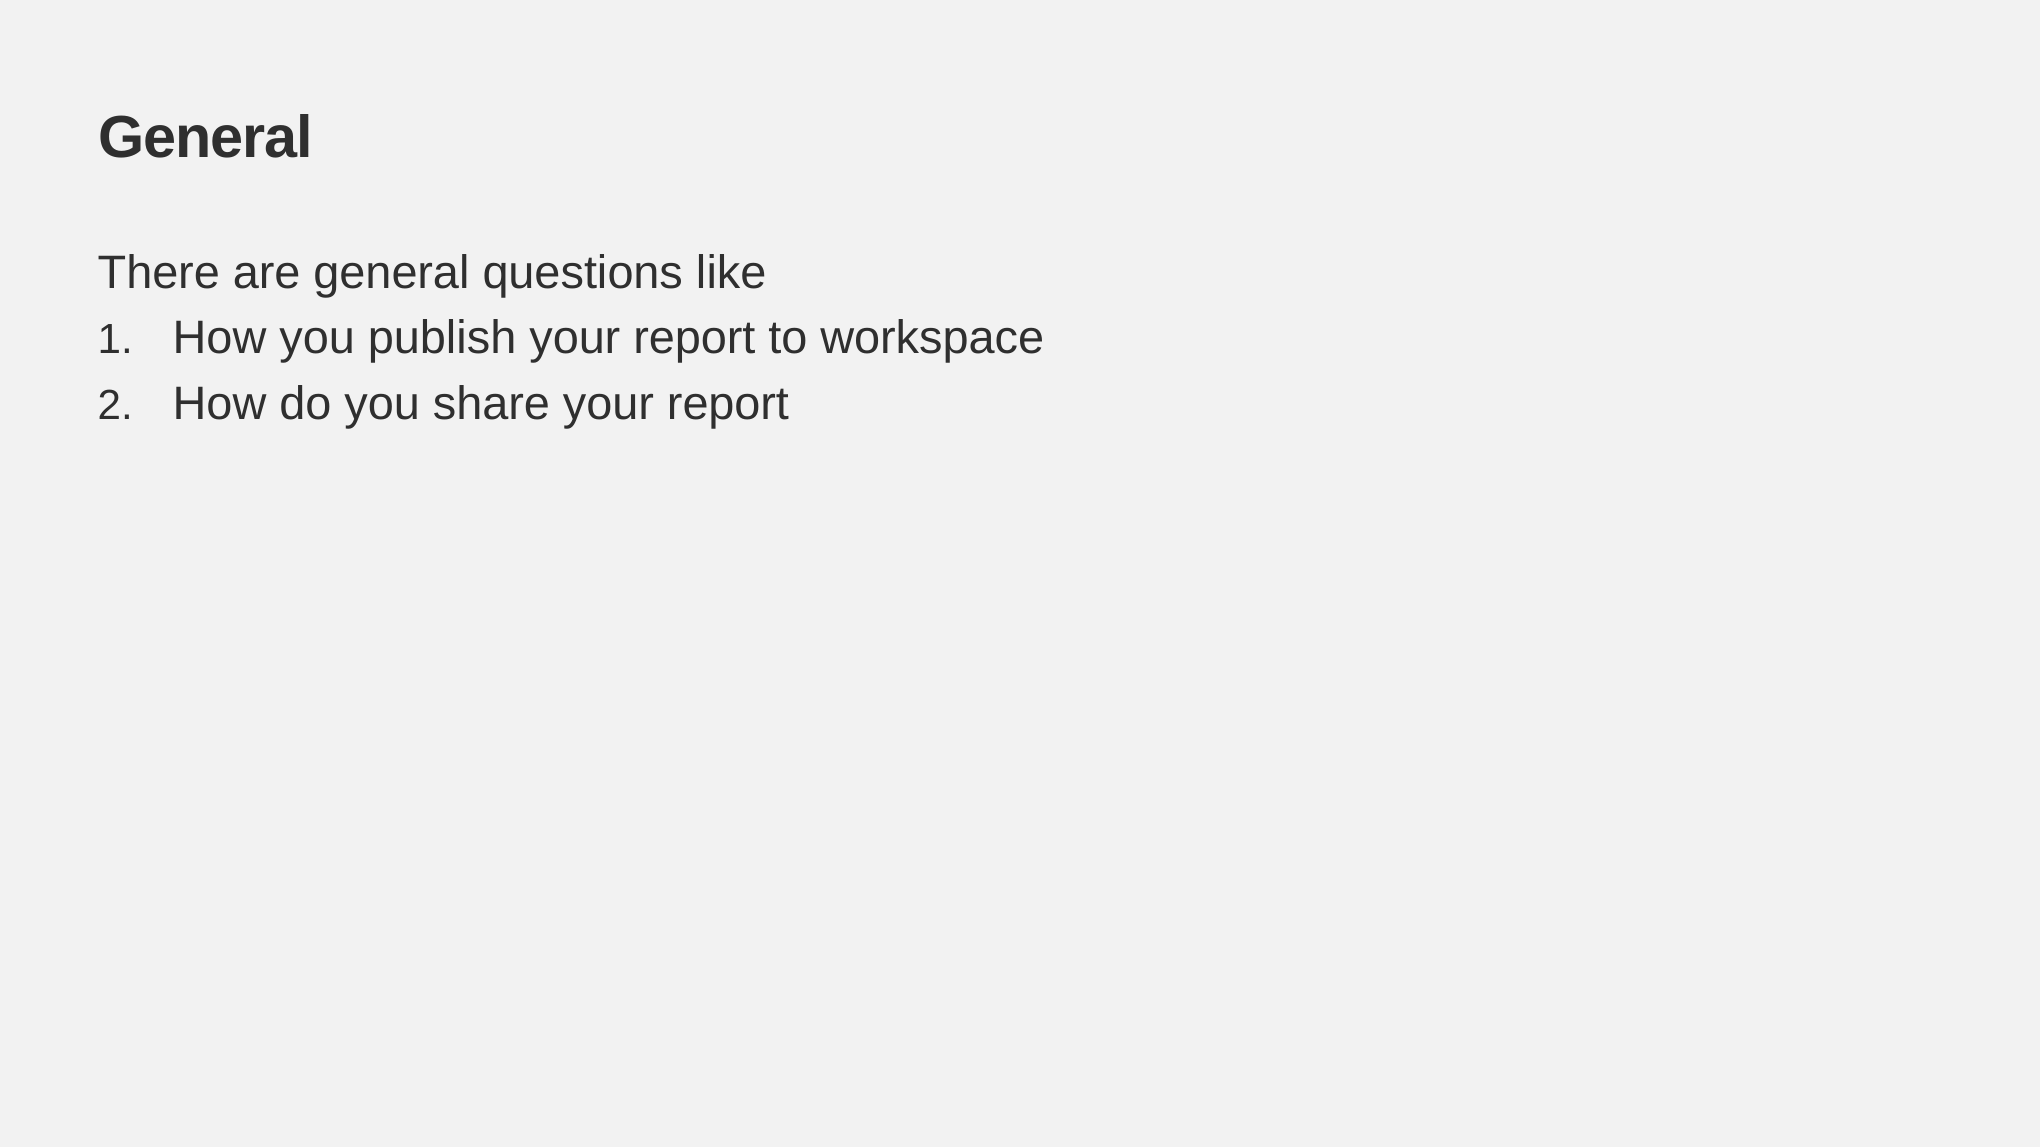

# General
There are general questions like
How you publish your report to workspace
How do you share your report